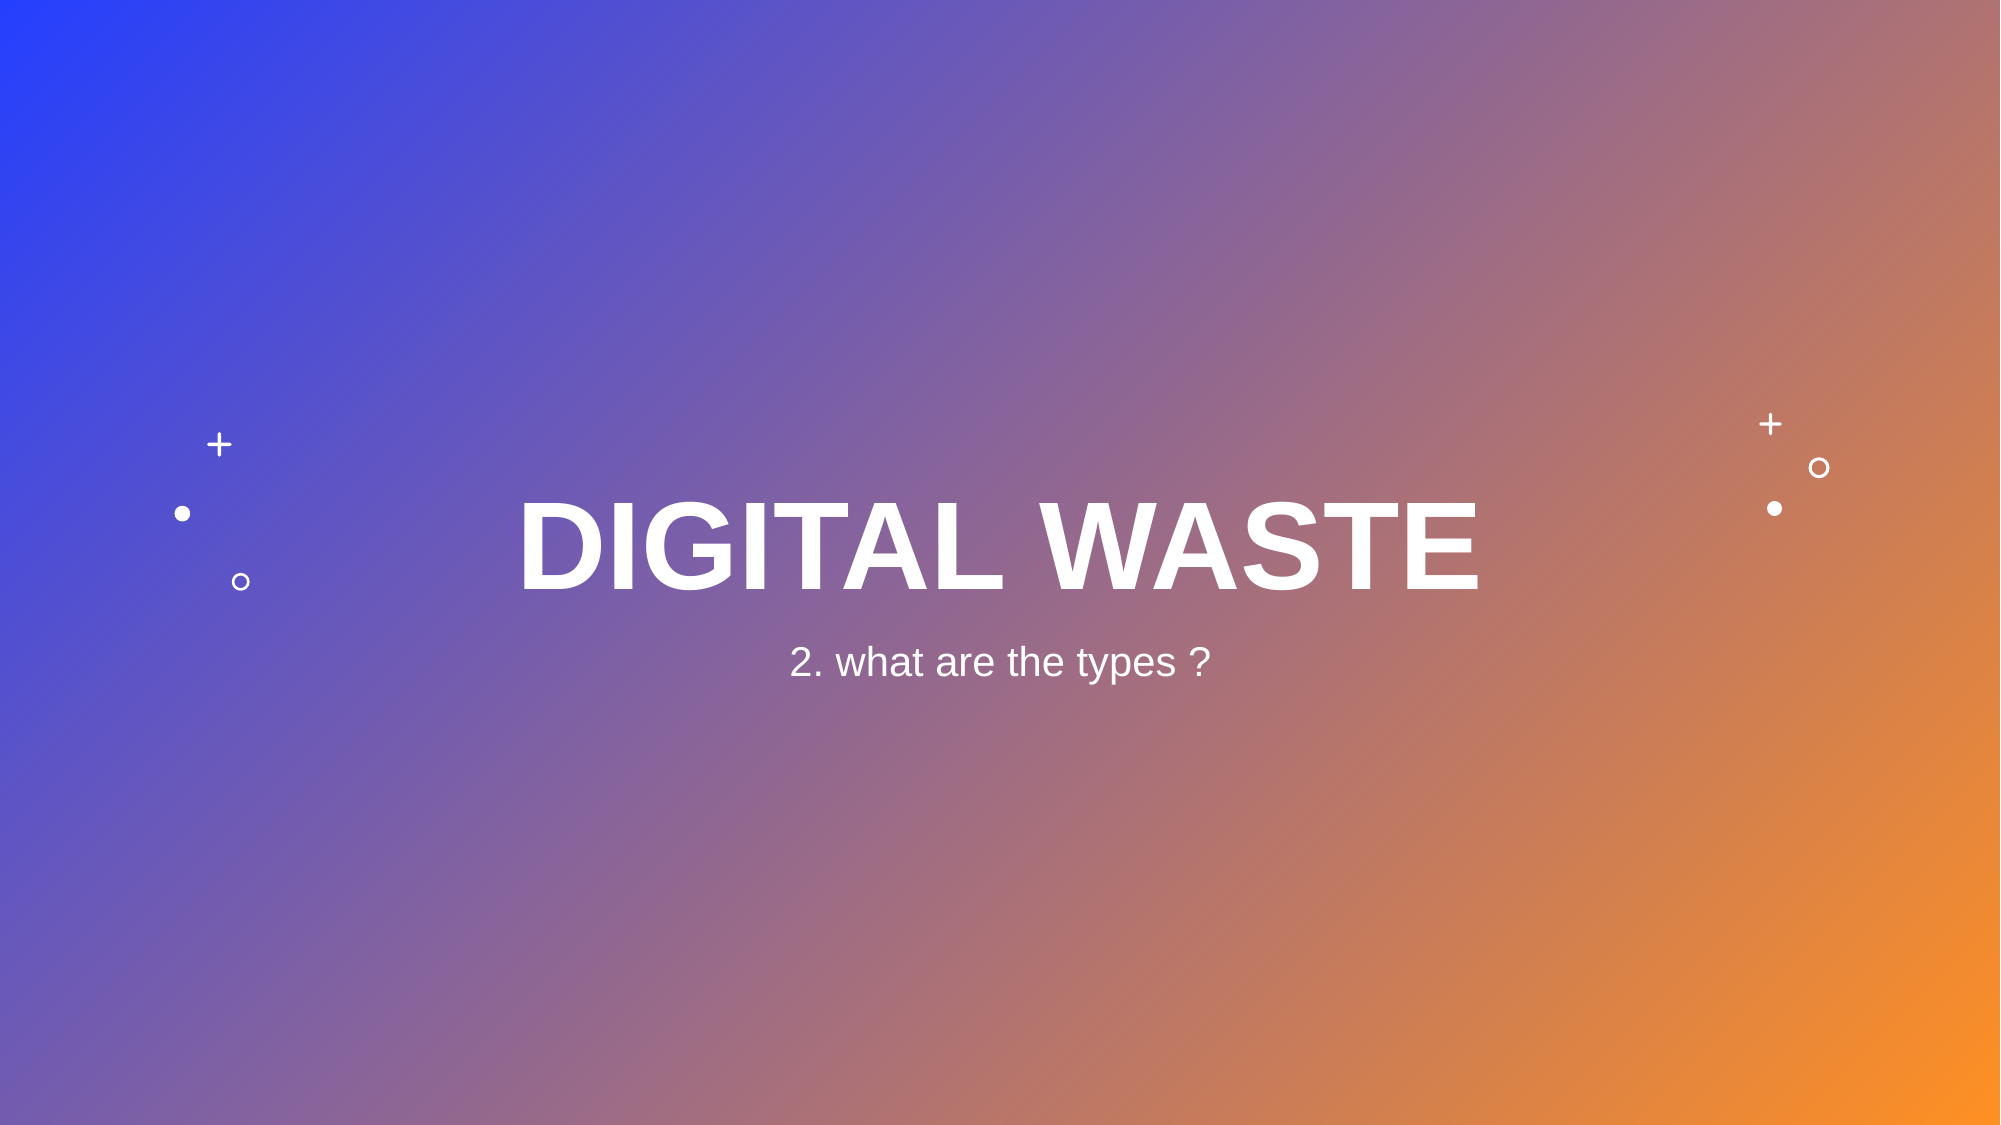

# DIGITAL WASTE
2. what are the types ?